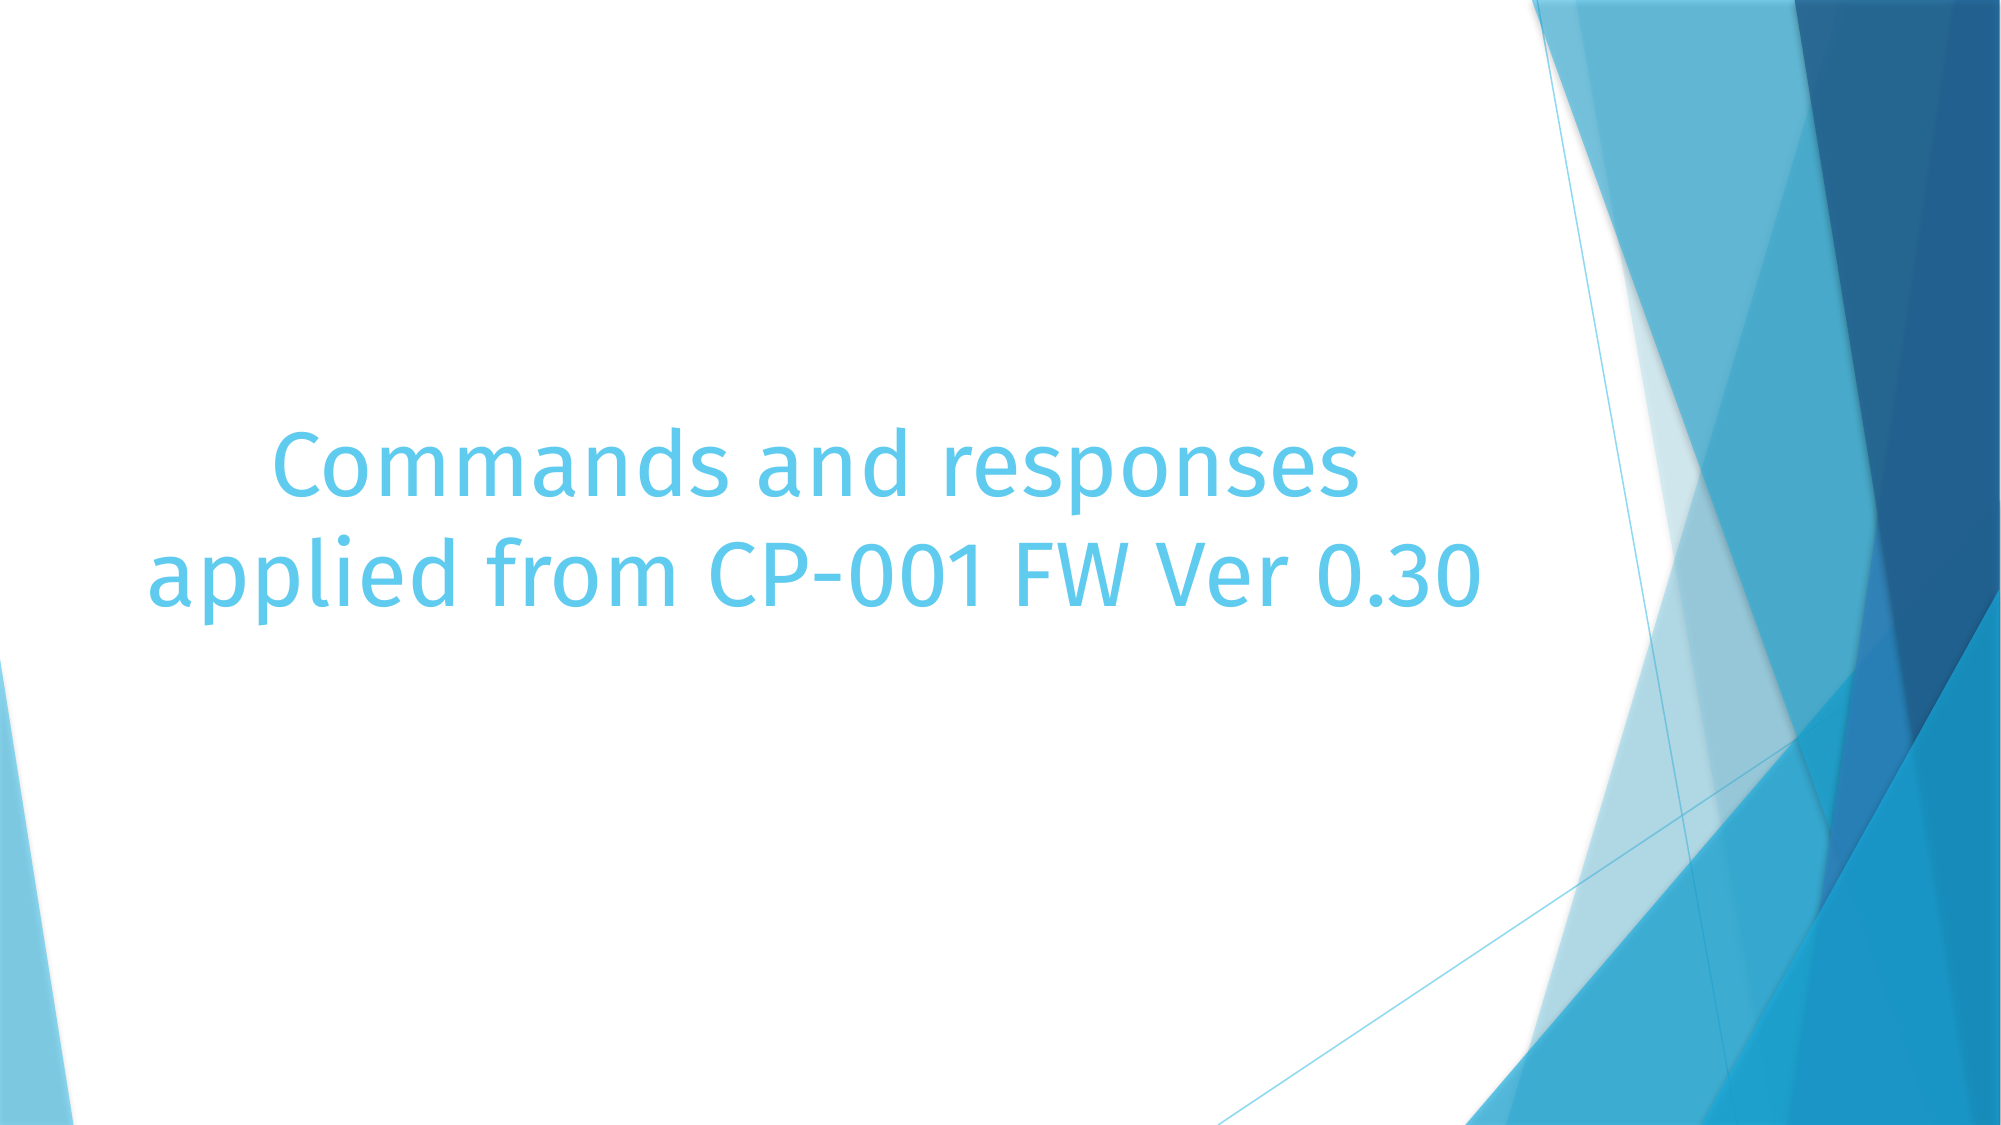

# Commands and responses applied from CP-001 FW Ver 0.30